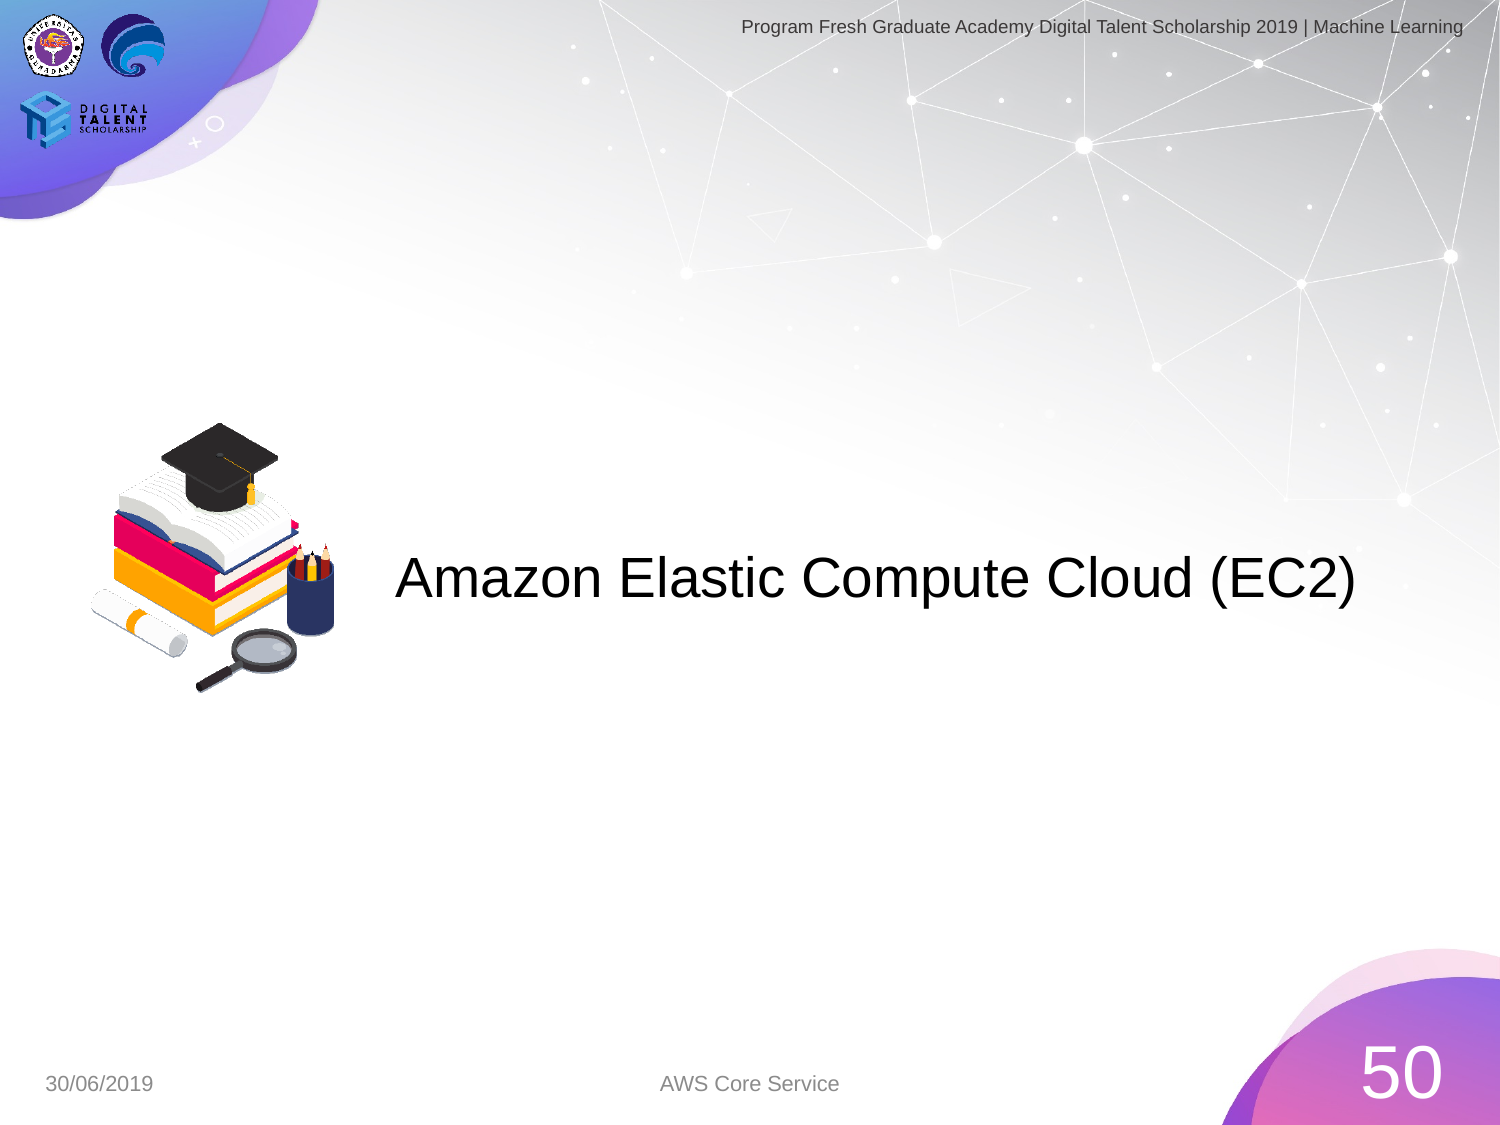

# Amazon Elastic Compute Cloud (EC2)
50
30/06/2019
AWS Core Service